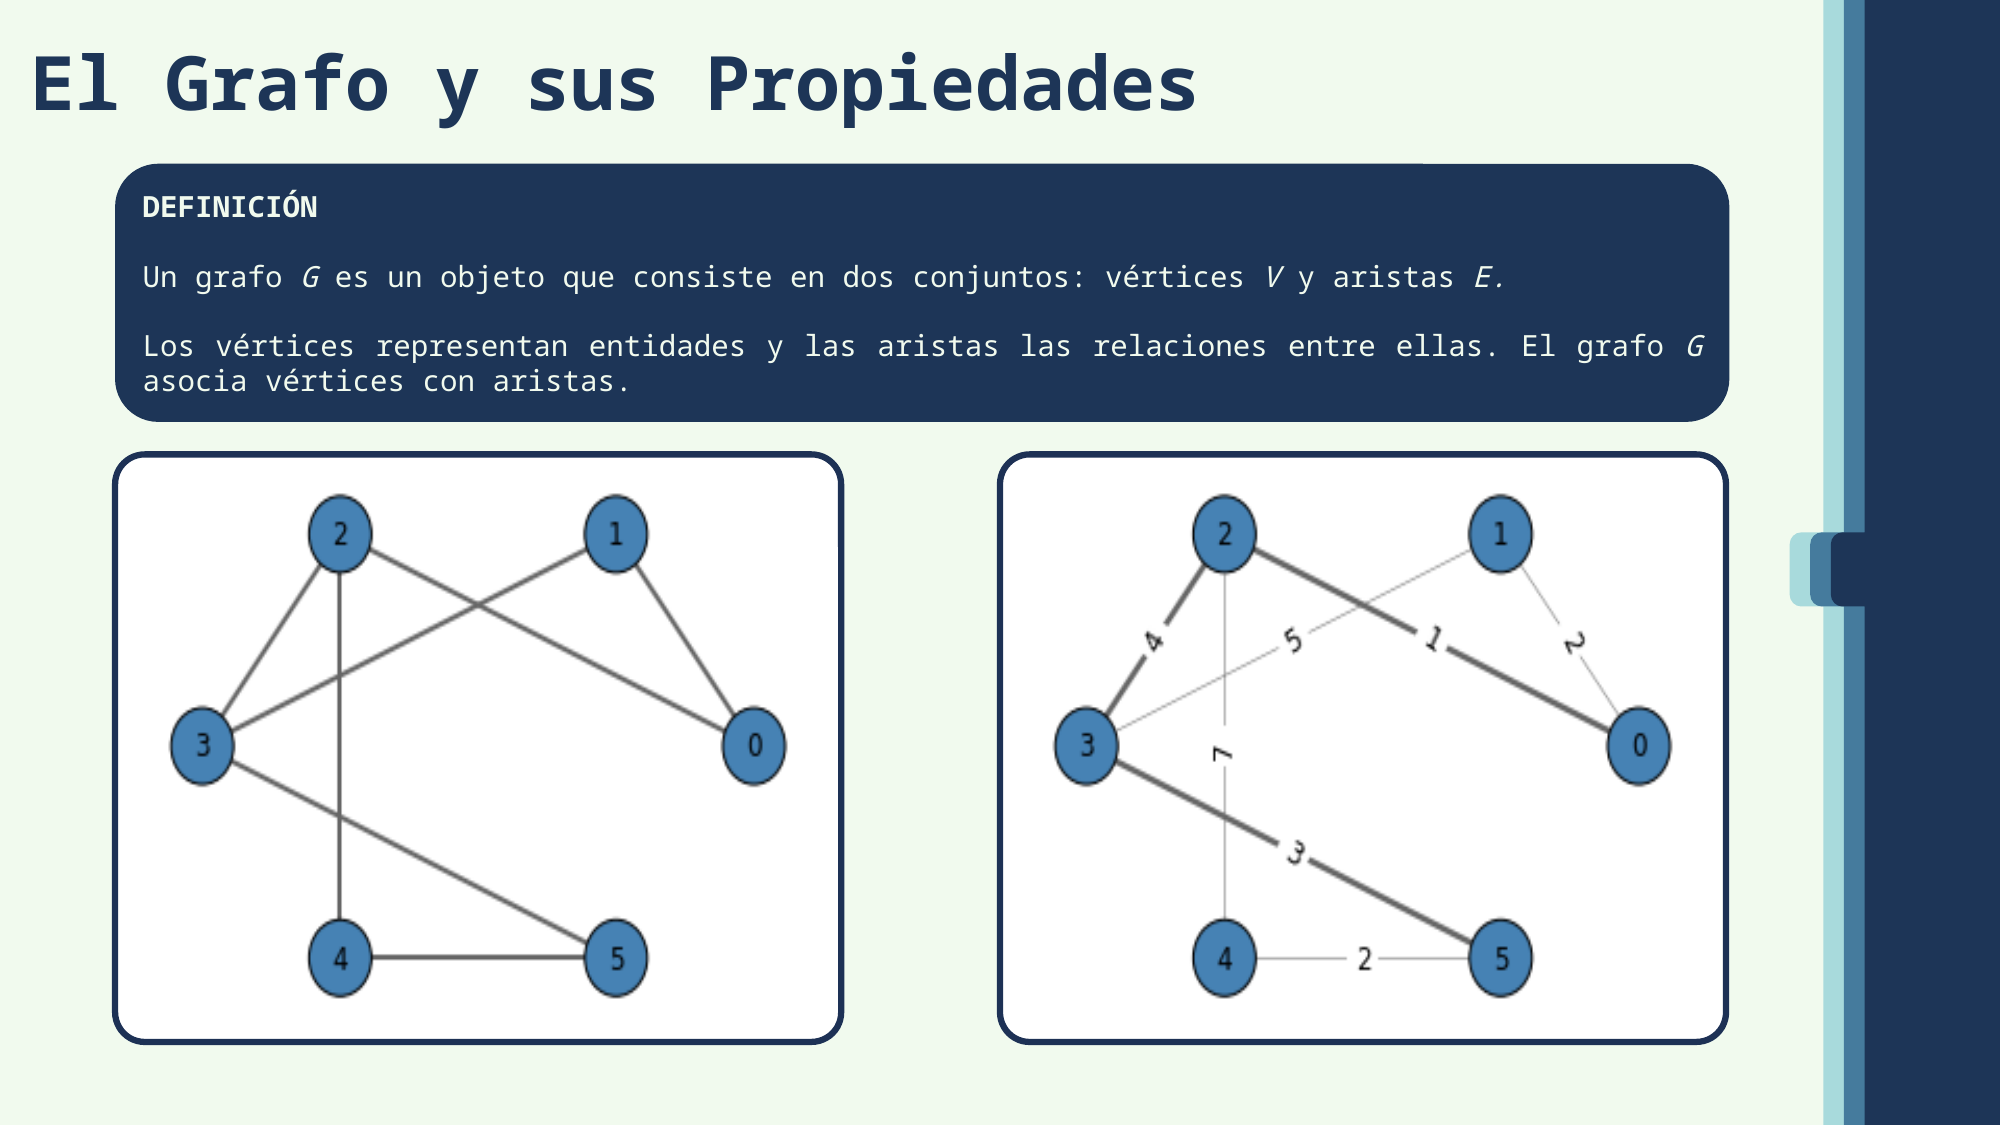

El Grafo y sus Propiedades
DEFINICIÓN

Un grafo G es un objeto que consiste en dos conjuntos: vértices V y aristas E.

Los vértices representan entidades y las aristas las relaciones entre ellas. El grafo G asocia vértices con aristas.